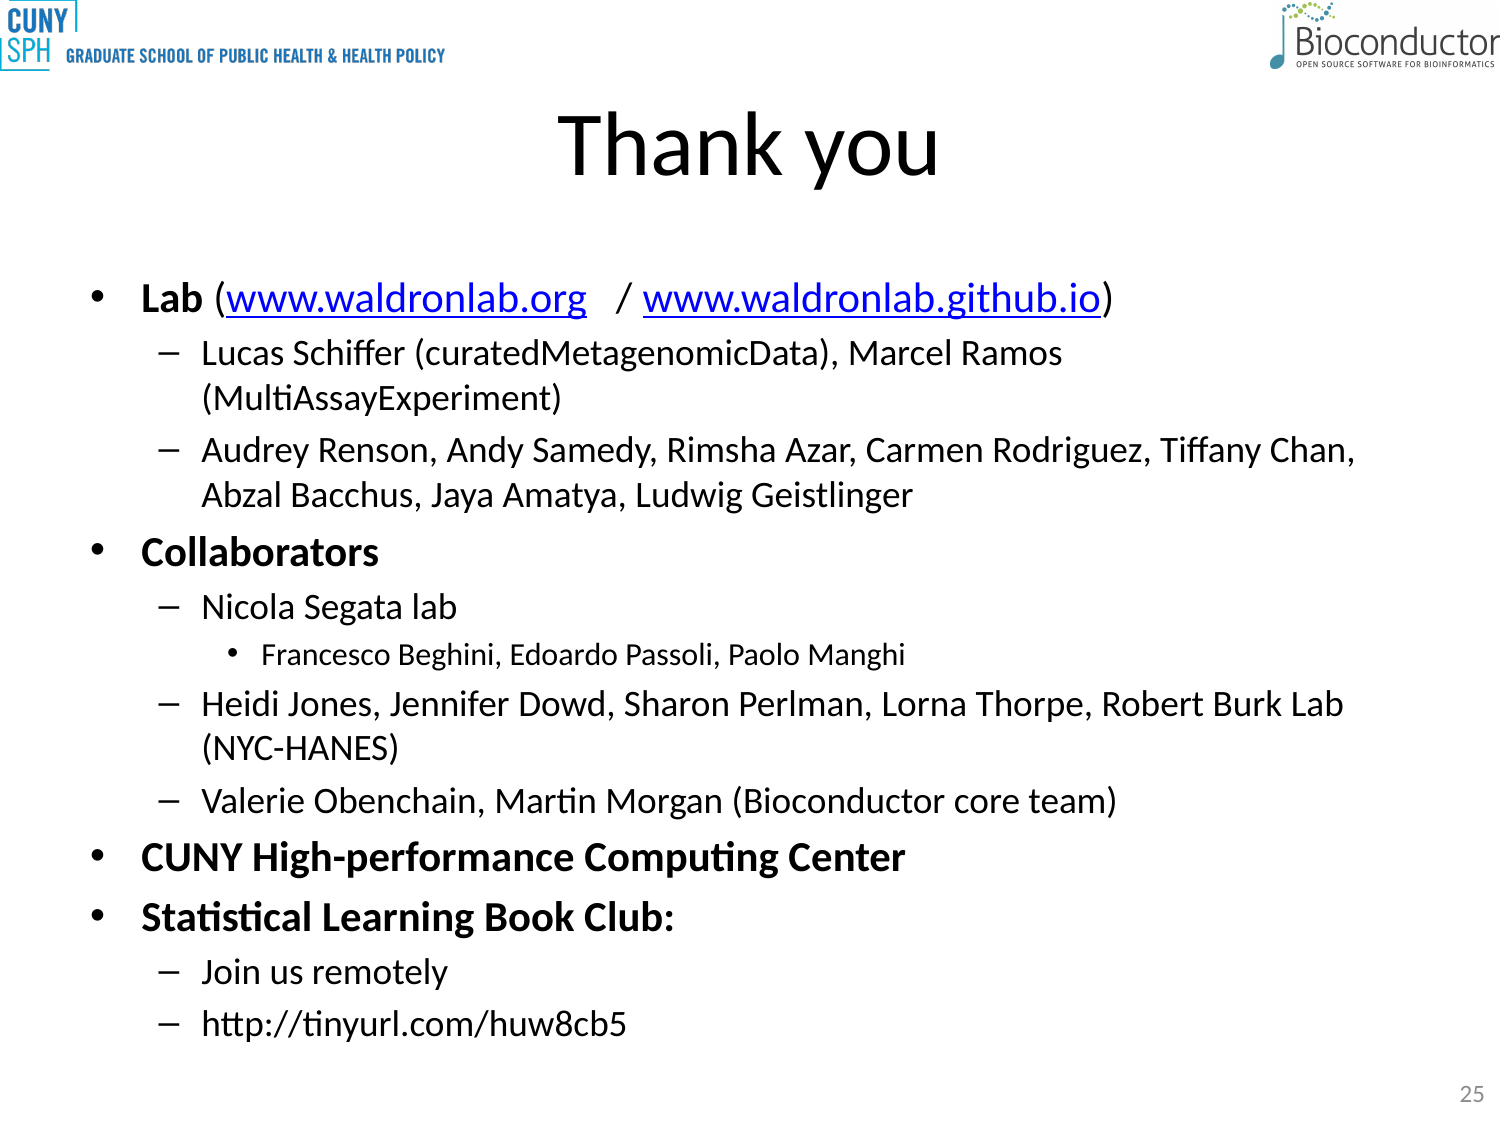

# Thank you
Lab (www.waldronlab.org   / www.waldronlab.github.io)
Lucas Schiffer (curatedMetagenomicData), Marcel Ramos (MultiAssayExperiment)
Audrey Renson, Andy Samedy, Rimsha Azar, Carmen Rodriguez, Tiffany Chan, Abzal Bacchus, Jaya Amatya, Ludwig Geistlinger
Collaborators
Nicola Segata lab
Francesco Beghini, Edoardo Passoli, Paolo Manghi
Heidi Jones, Jennifer Dowd, Sharon Perlman, Lorna Thorpe, Robert Burk Lab (NYC-HANES)
Valerie Obenchain, Martin Morgan (Bioconductor core team)
CUNY High-performance Computing Center
Statistical Learning Book Club:
Join us remotely
http://tinyurl.com/huw8cb5
25